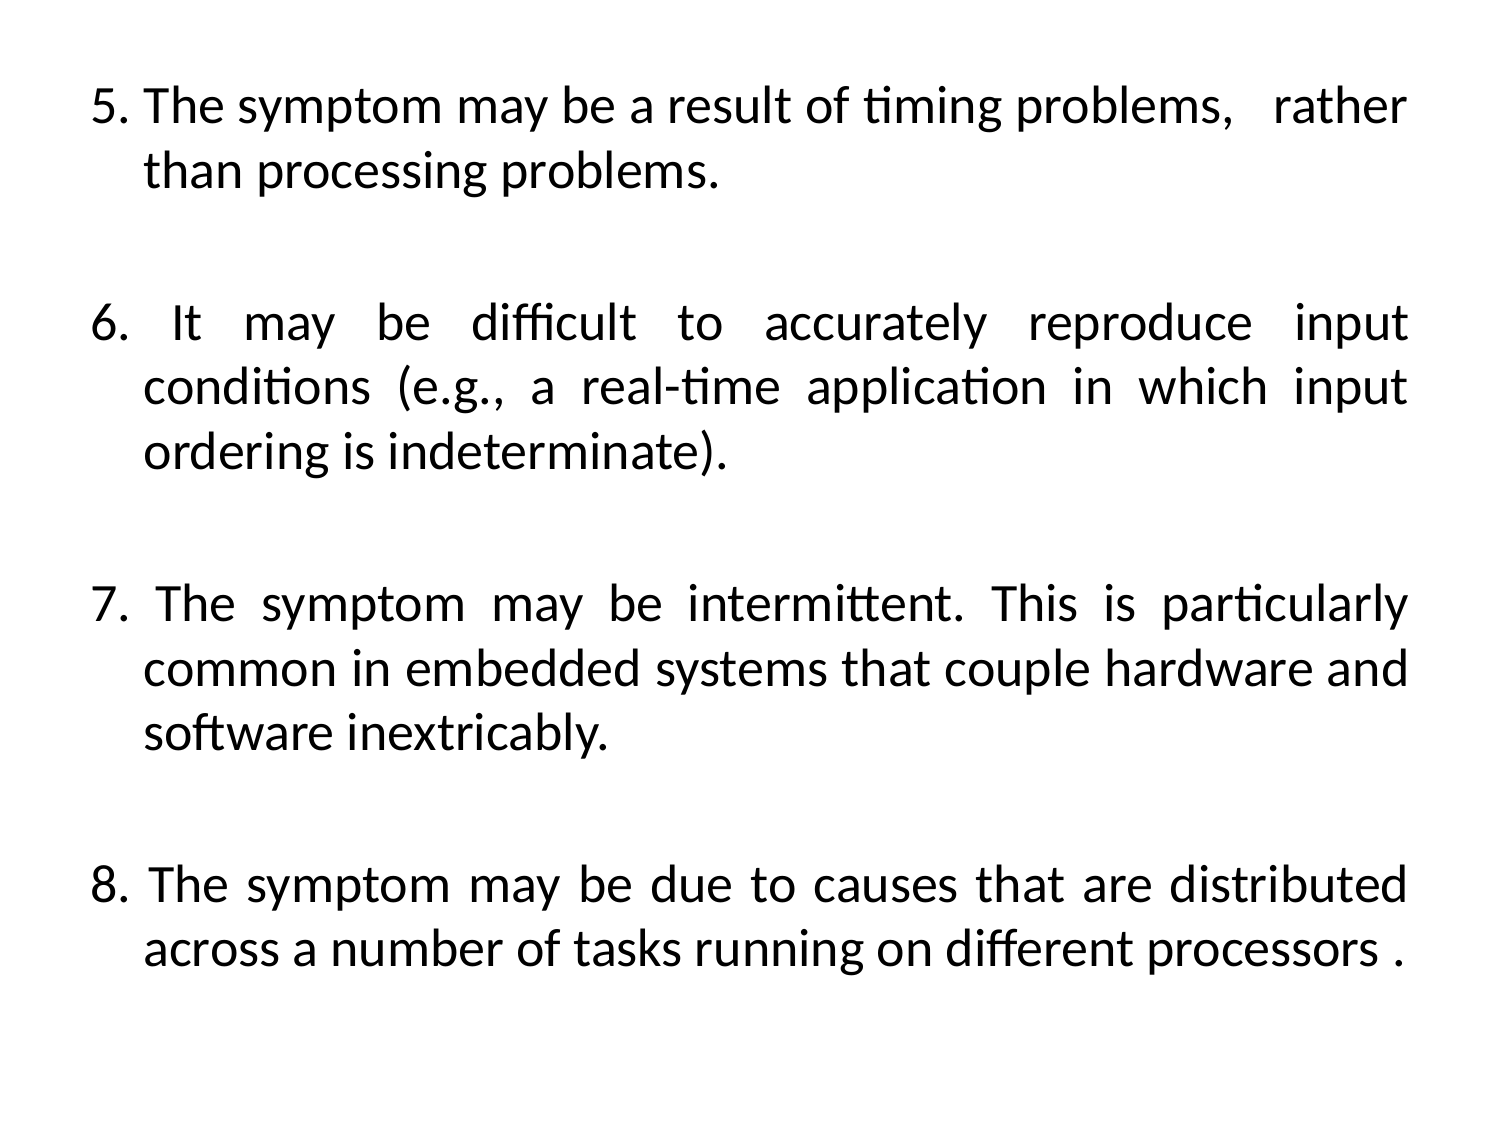

5. The symptom may be a result of timing problems,   rather than processing problems.

6. It may be difficult to accurately reproduce input conditions (e.g., a real-time application in which input ordering is indeterminate).

7. The symptom may be intermittent. This is particularly common in embedded systems that couple hardware and software inextricably.

8. The symptom may be due to causes that are distributed across a number of tasks running on different processors .